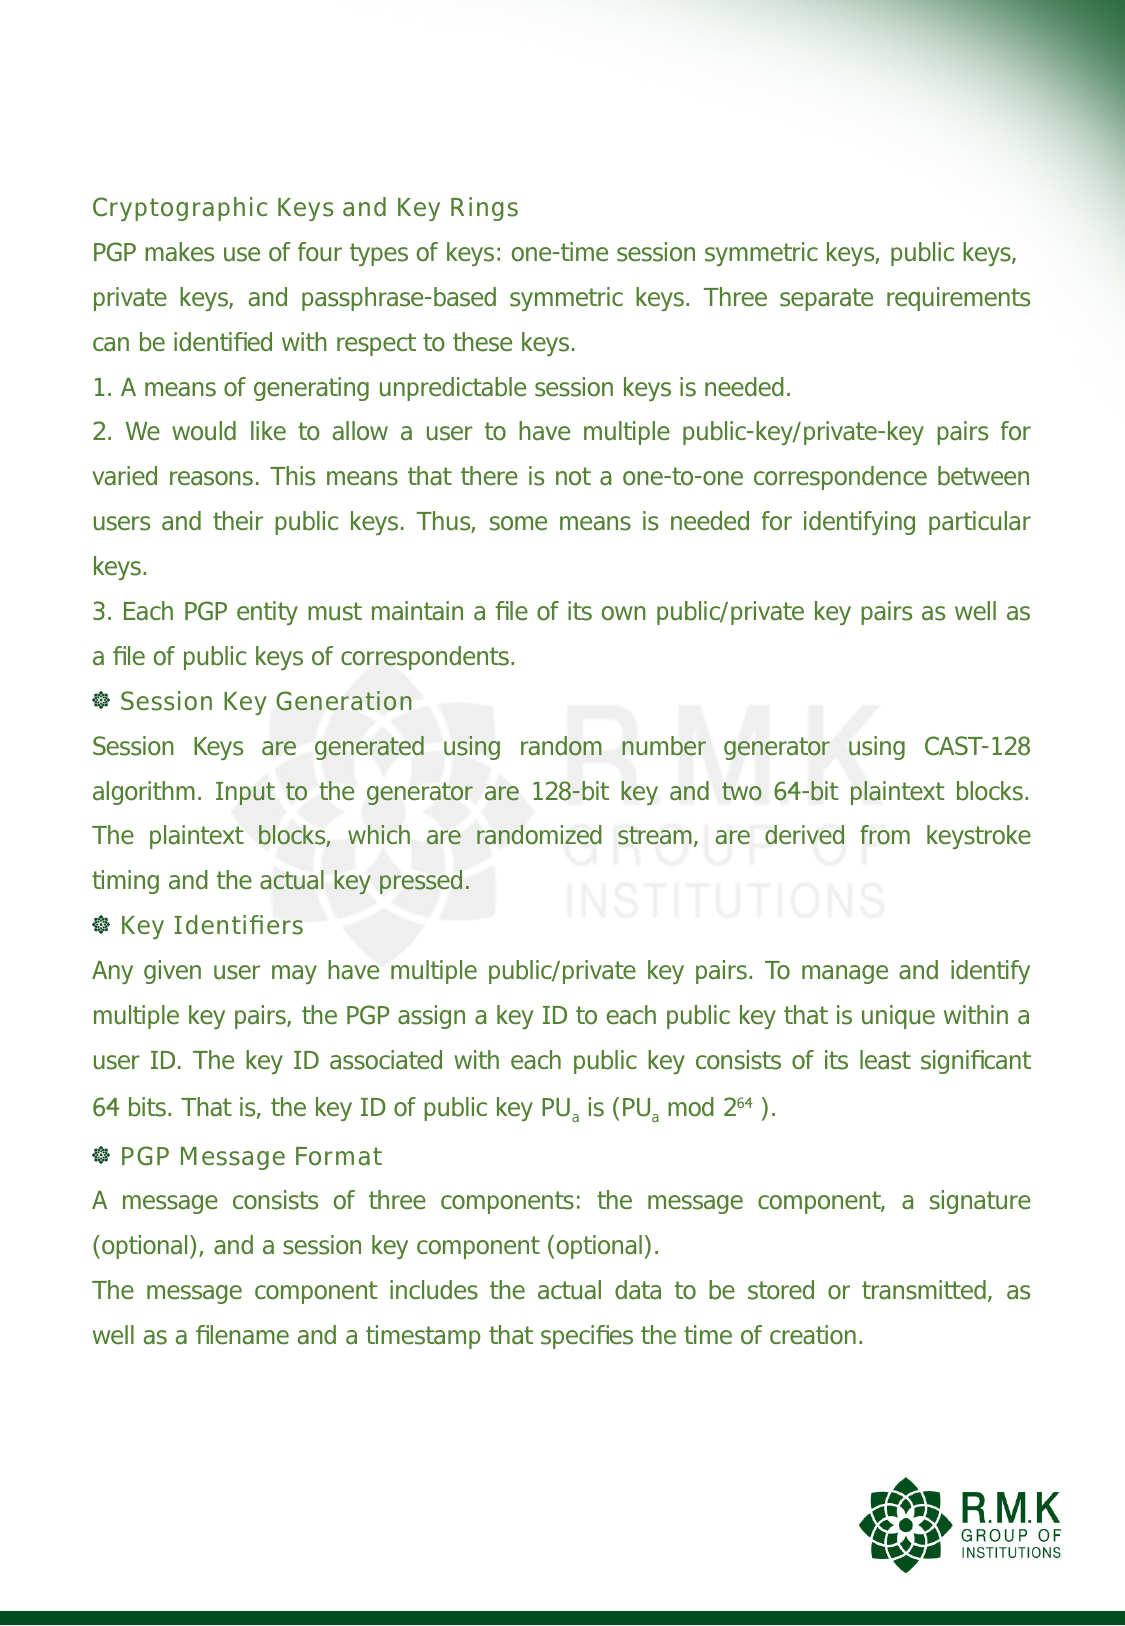

#
Cryptographic Keys and Key Rings
PGP makes use of four types of keys: one-time session symmetric keys, public keys,
private keys, and passphrase-based symmetric keys. Three separate requirements can be identified with respect to these keys.
1. A means of generating unpredictable session keys is needed.
2. We would like to allow a user to have multiple public-key/private-key pairs for varied reasons. This means that there is not a one-to-one correspondence between users and their public keys. Thus, some means is needed for identifying particular keys.
3. Each PGP entity must maintain a file of its own public/private key pairs as well as a file of public keys of correspondents.
Session Key Generation
Session Keys are generated using random number generator using CAST-128 algorithm. Input to the generator are 128-bit key and two 64-bit plaintext blocks. The plaintext blocks, which are randomized stream, are derived from keystroke timing and the actual key pressed.
Key Identifiers
Any given user may have multiple public/private key pairs. To manage and identify multiple key pairs, the PGP assign a key ID to each public key that is unique within a user ID. The key ID associated with each public key consists of its least significant 64 bits. That is, the key ID of public key PUa is (PUa mod 264 ).
PGP Message Format
A message consists of three components: the message component, a signature (optional), and a session key component (optional).
The message component includes the actual data to be stored or transmitted, as well as a filename and a timestamp that specifies the time of creation.